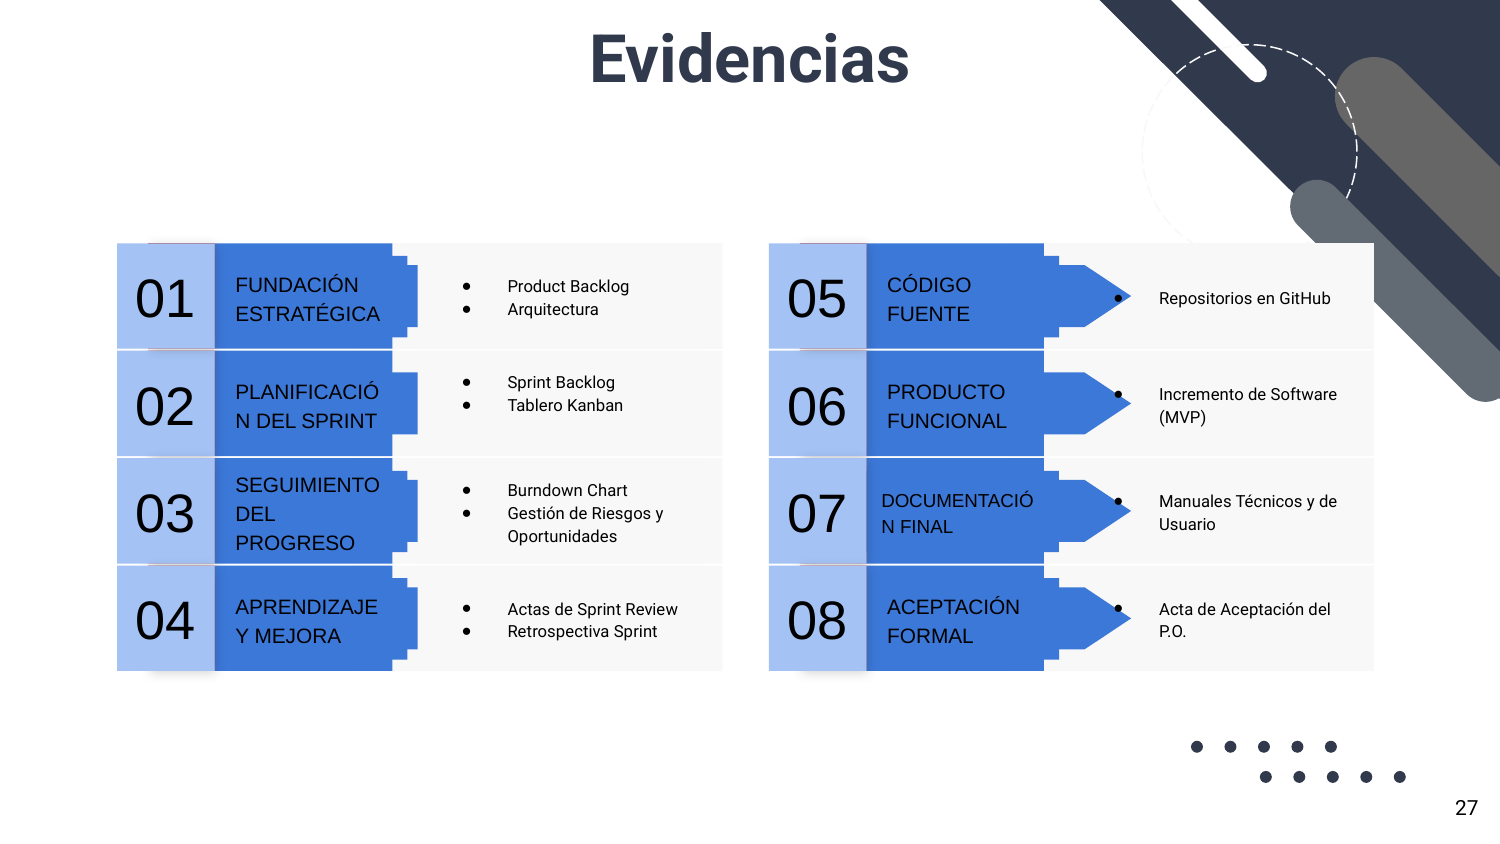

# Evidencias

01

Product Backlog
Arquitectura
FUNDACIÓN ESTRATÉGICA

02

Sprint Backlog
Tablero Kanban

PLANIFICACIÓN DEL SPRINT

03

Burndown Chart
Gestión de Riesgos y Oportunidades
SEGUIMIENTO DEL PROGRESO

04

Actas de Sprint Review
Retrospectiva Sprint
APRENDIZAJE Y MEJORA

05

Repositorios en GitHub
CÓDIGO FUENTE

06

Incremento de Software (MVP)
PRODUCTO FUNCIONAL

07

Manuales Técnicos y de Usuario
DOCUMENTACIÓN FINAL

08

Acta de Aceptación del P.O.
ACEPTACIÓN FORMAL
27